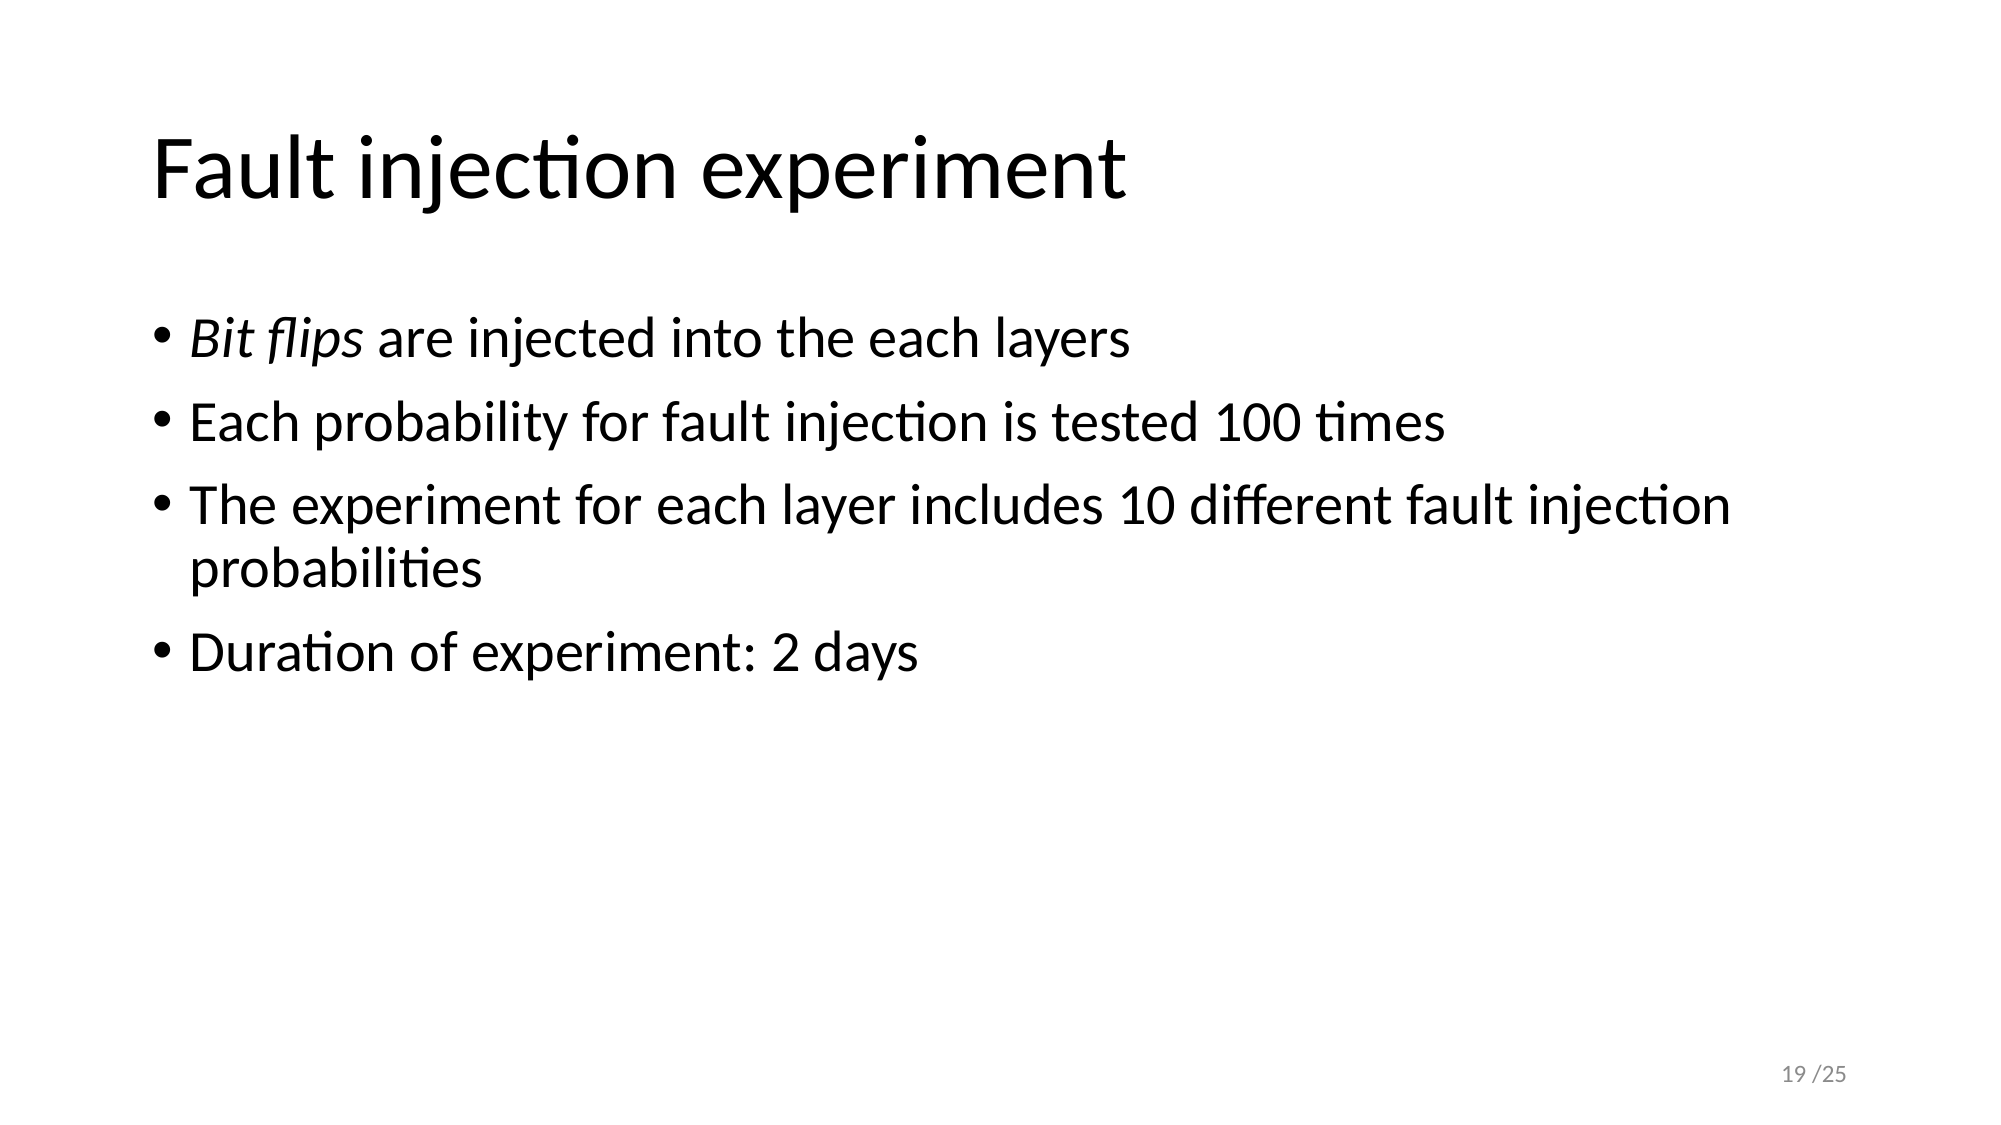

# Fault injection experiment
Bit flips are injected into the each layers
Each probability for fault injection is tested 100 times
The experiment for each layer includes 10 different fault injection probabilities
Duration of experiment: 2 days
19 /25